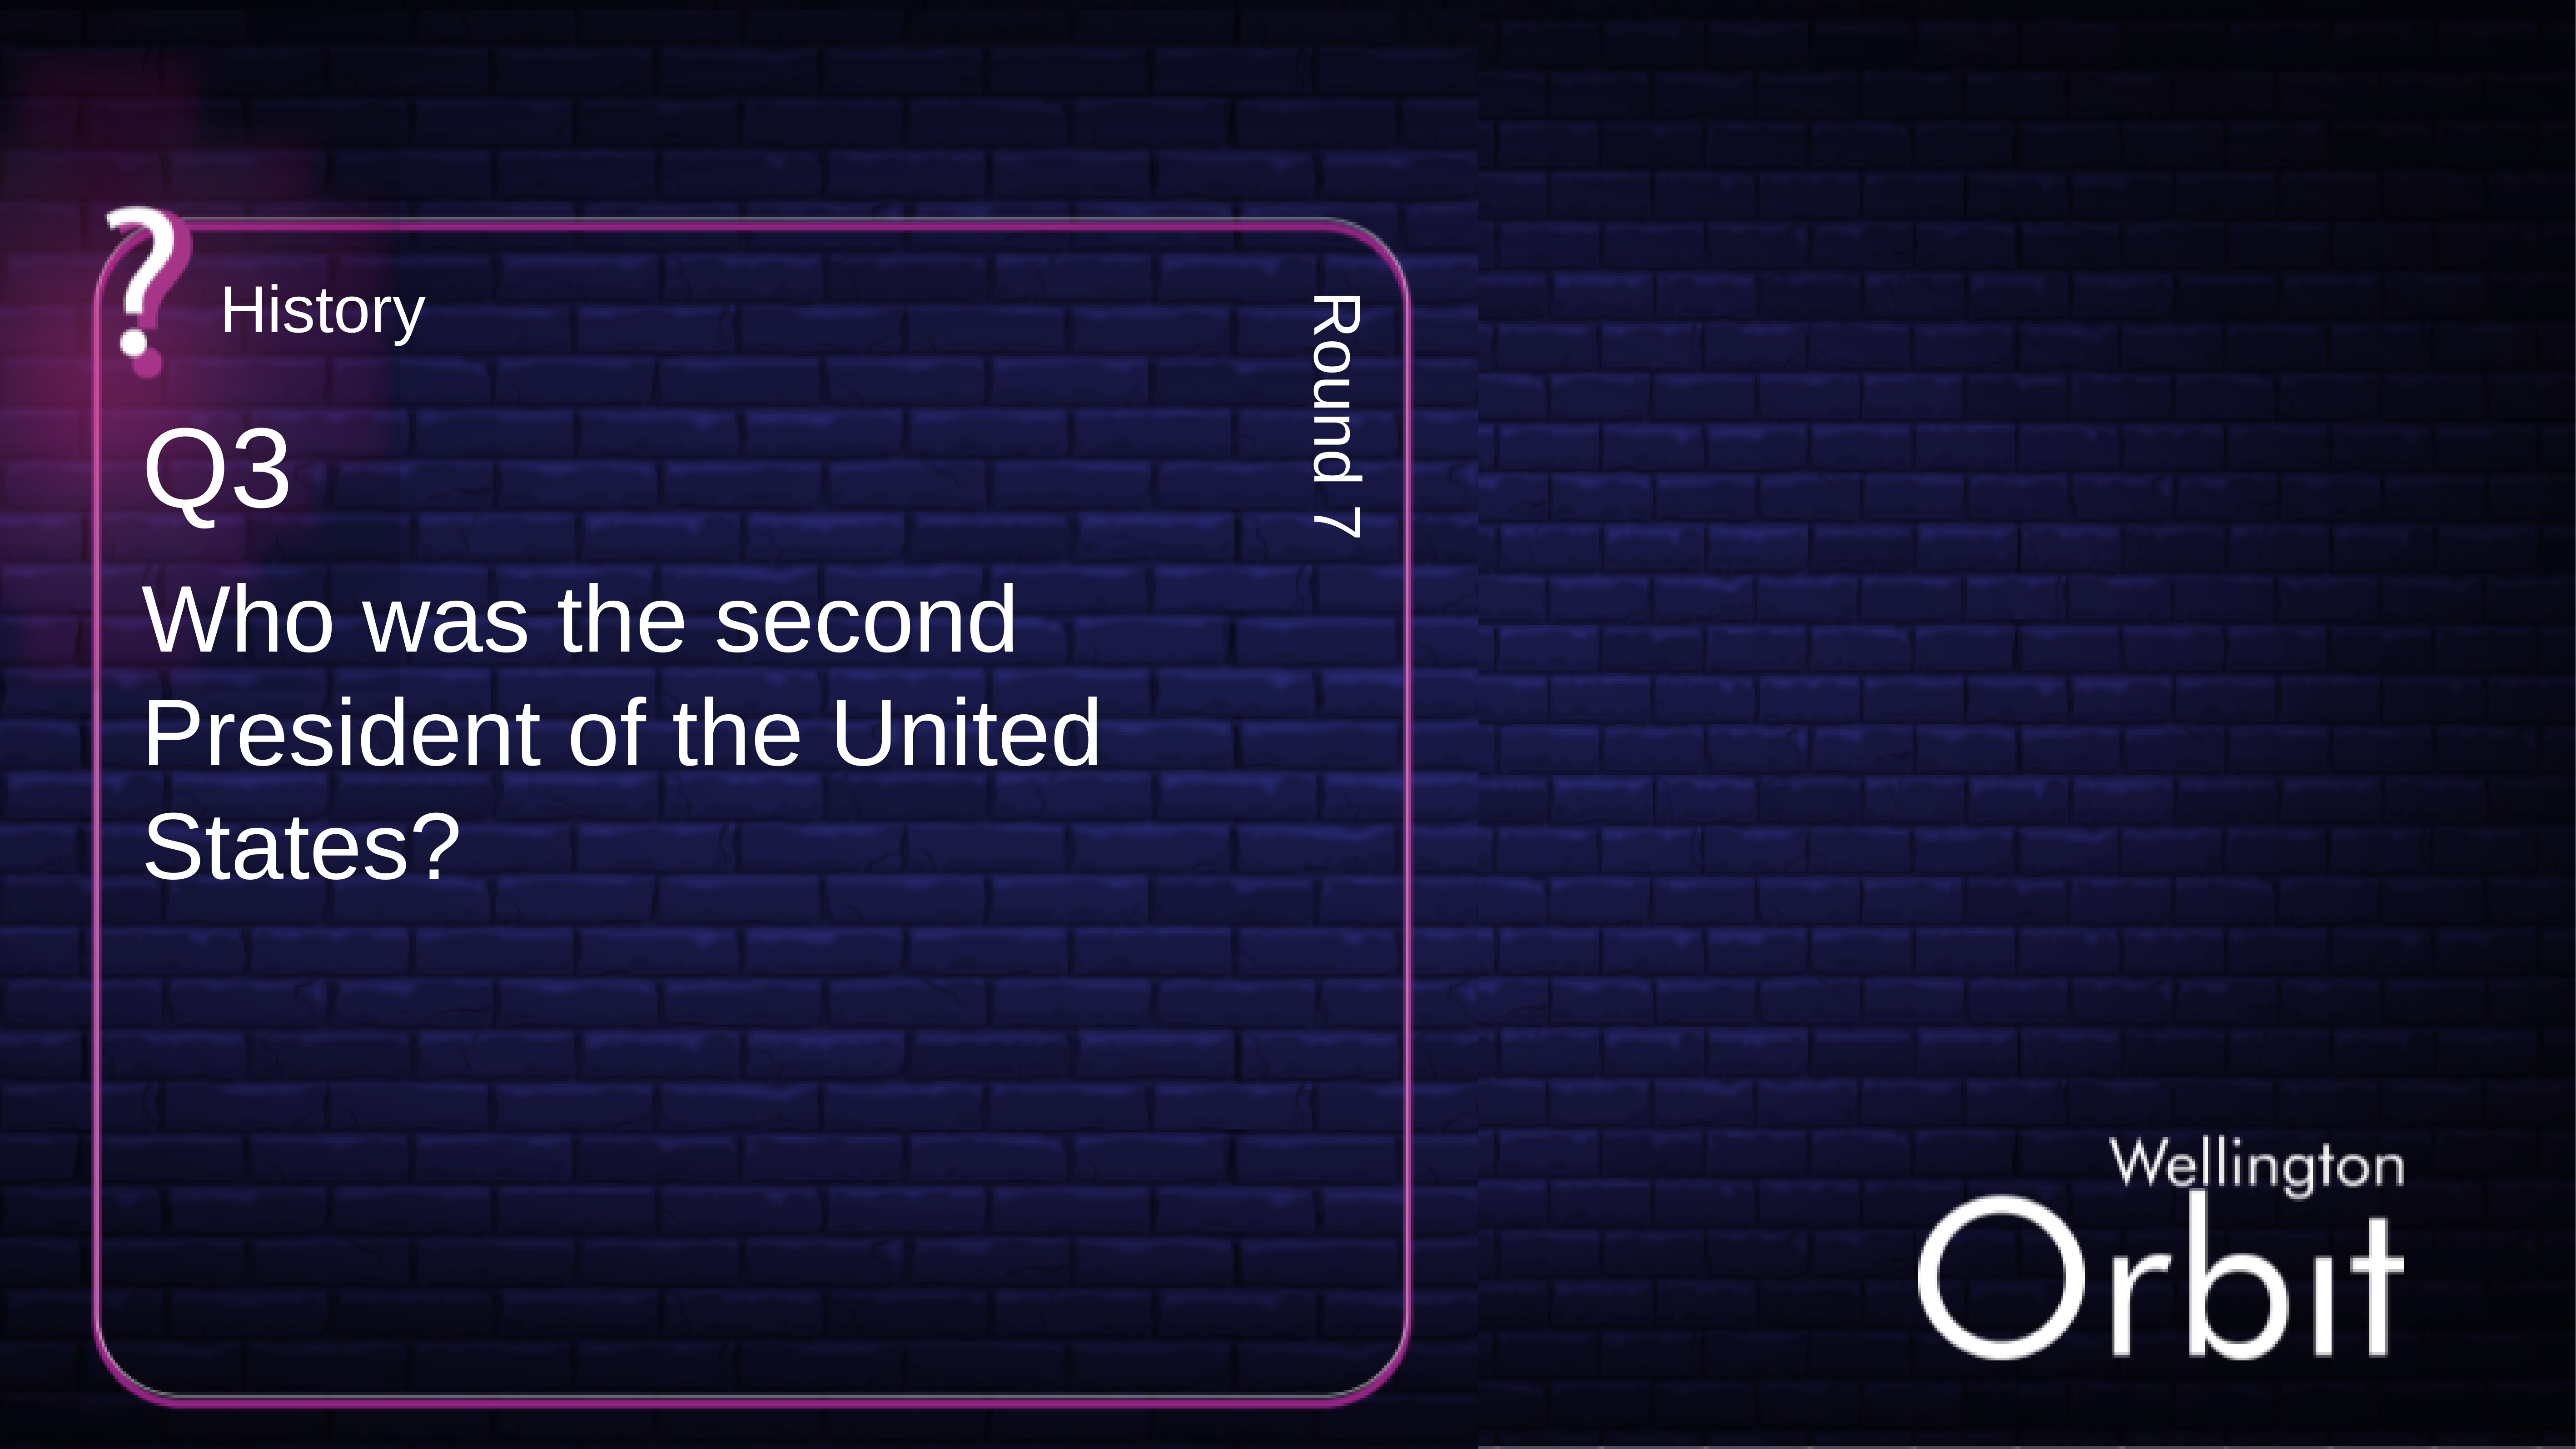

History
Q3
Round 7
Who was the second President of the United States?